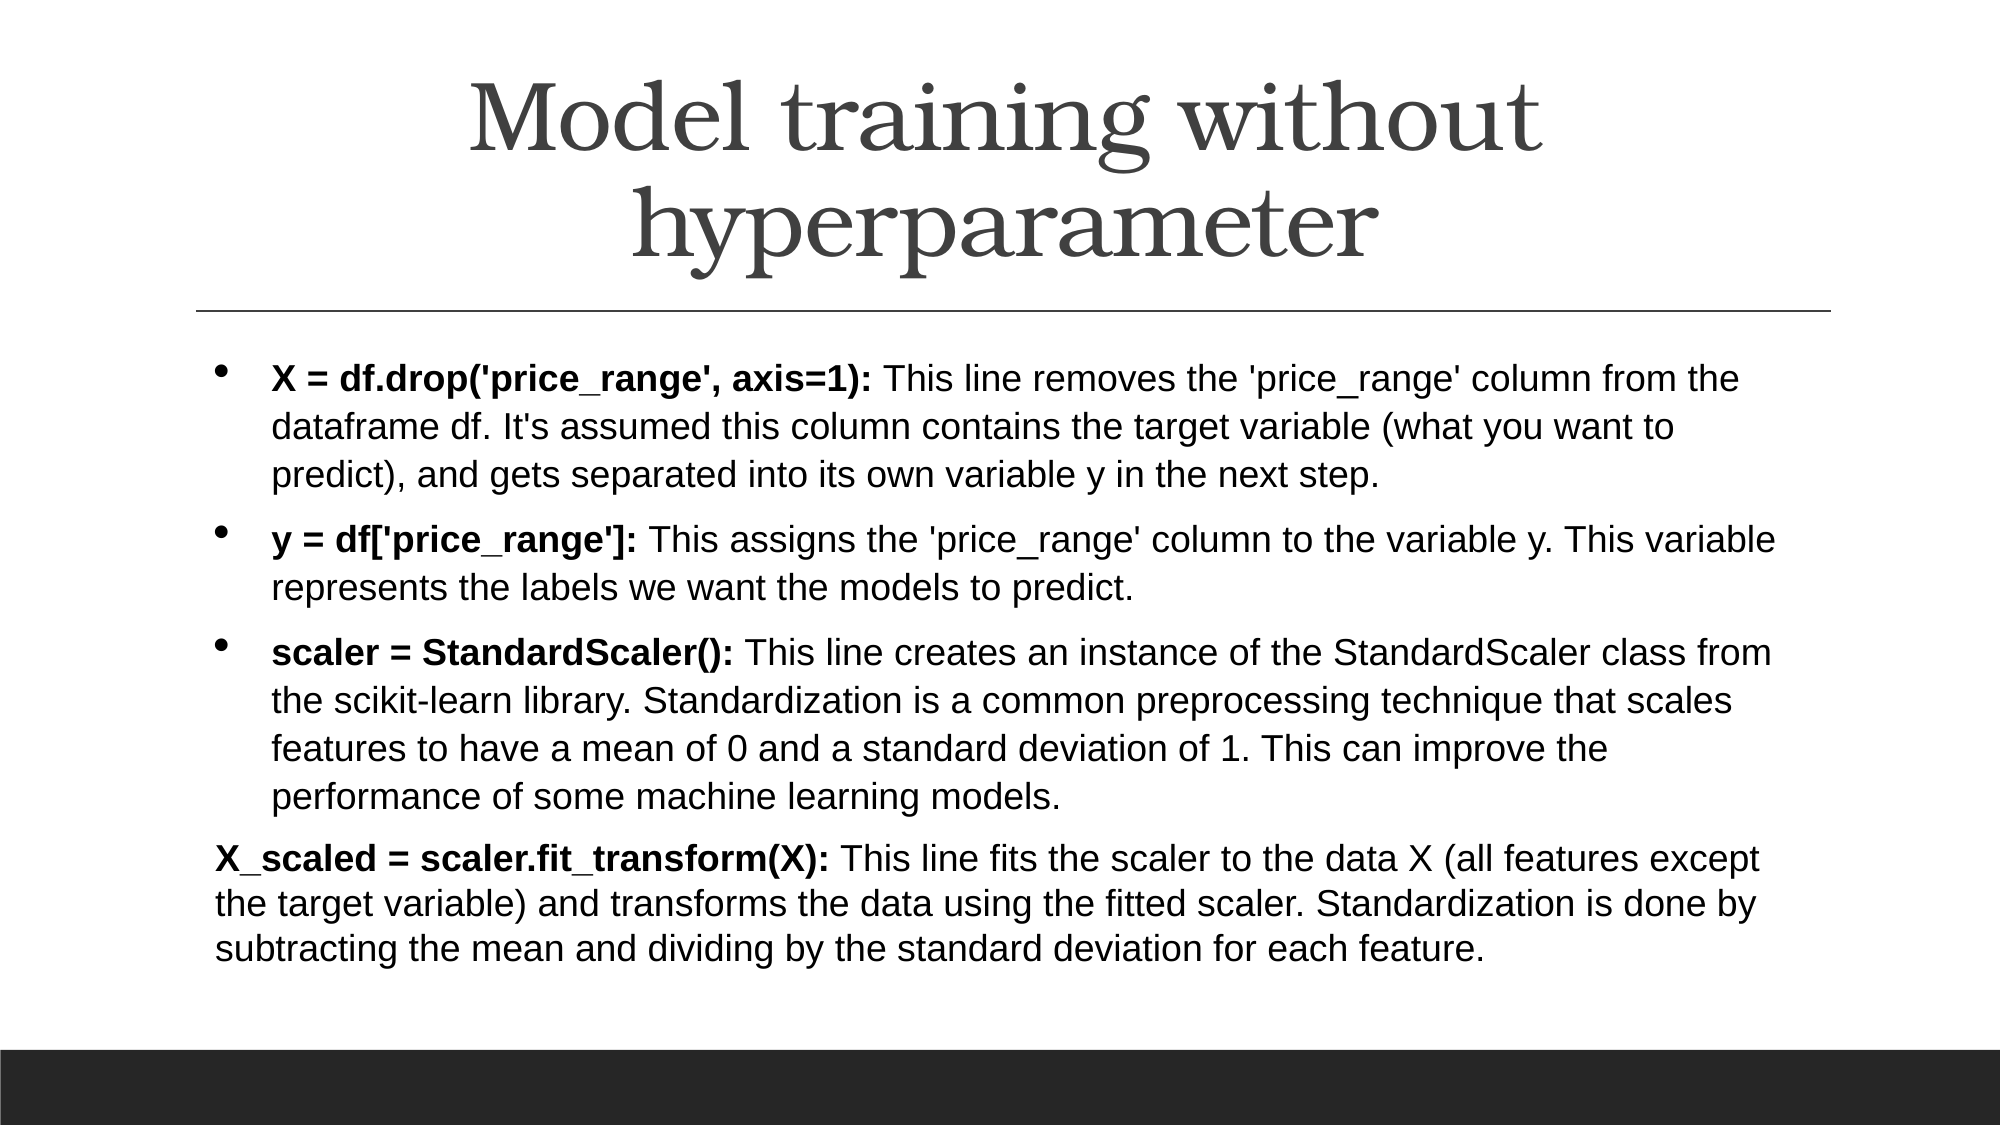

# Model training without hyperparameter
X = df.drop('price_range', axis=1): This line removes the 'price_range' column from the dataframe df. It's assumed this column contains the target variable (what you want to predict), and gets separated into its own variable y in the next step.
y = df['price_range']: This assigns the 'price_range' column to the variable y. This variable represents the labels we want the models to predict.
scaler = StandardScaler(): This line creates an instance of the StandardScaler class from the scikit-learn library. Standardization is a common preprocessing technique that scales features to have a mean of 0 and a standard deviation of 1. This can improve the performance of some machine learning models.
X_scaled = scaler.fit_transform(X): This line fits the scaler to the data X (all features except the target variable) and transforms the data using the fitted scaler. Standardization is done by subtracting the mean and dividing by the standard deviation for each feature.